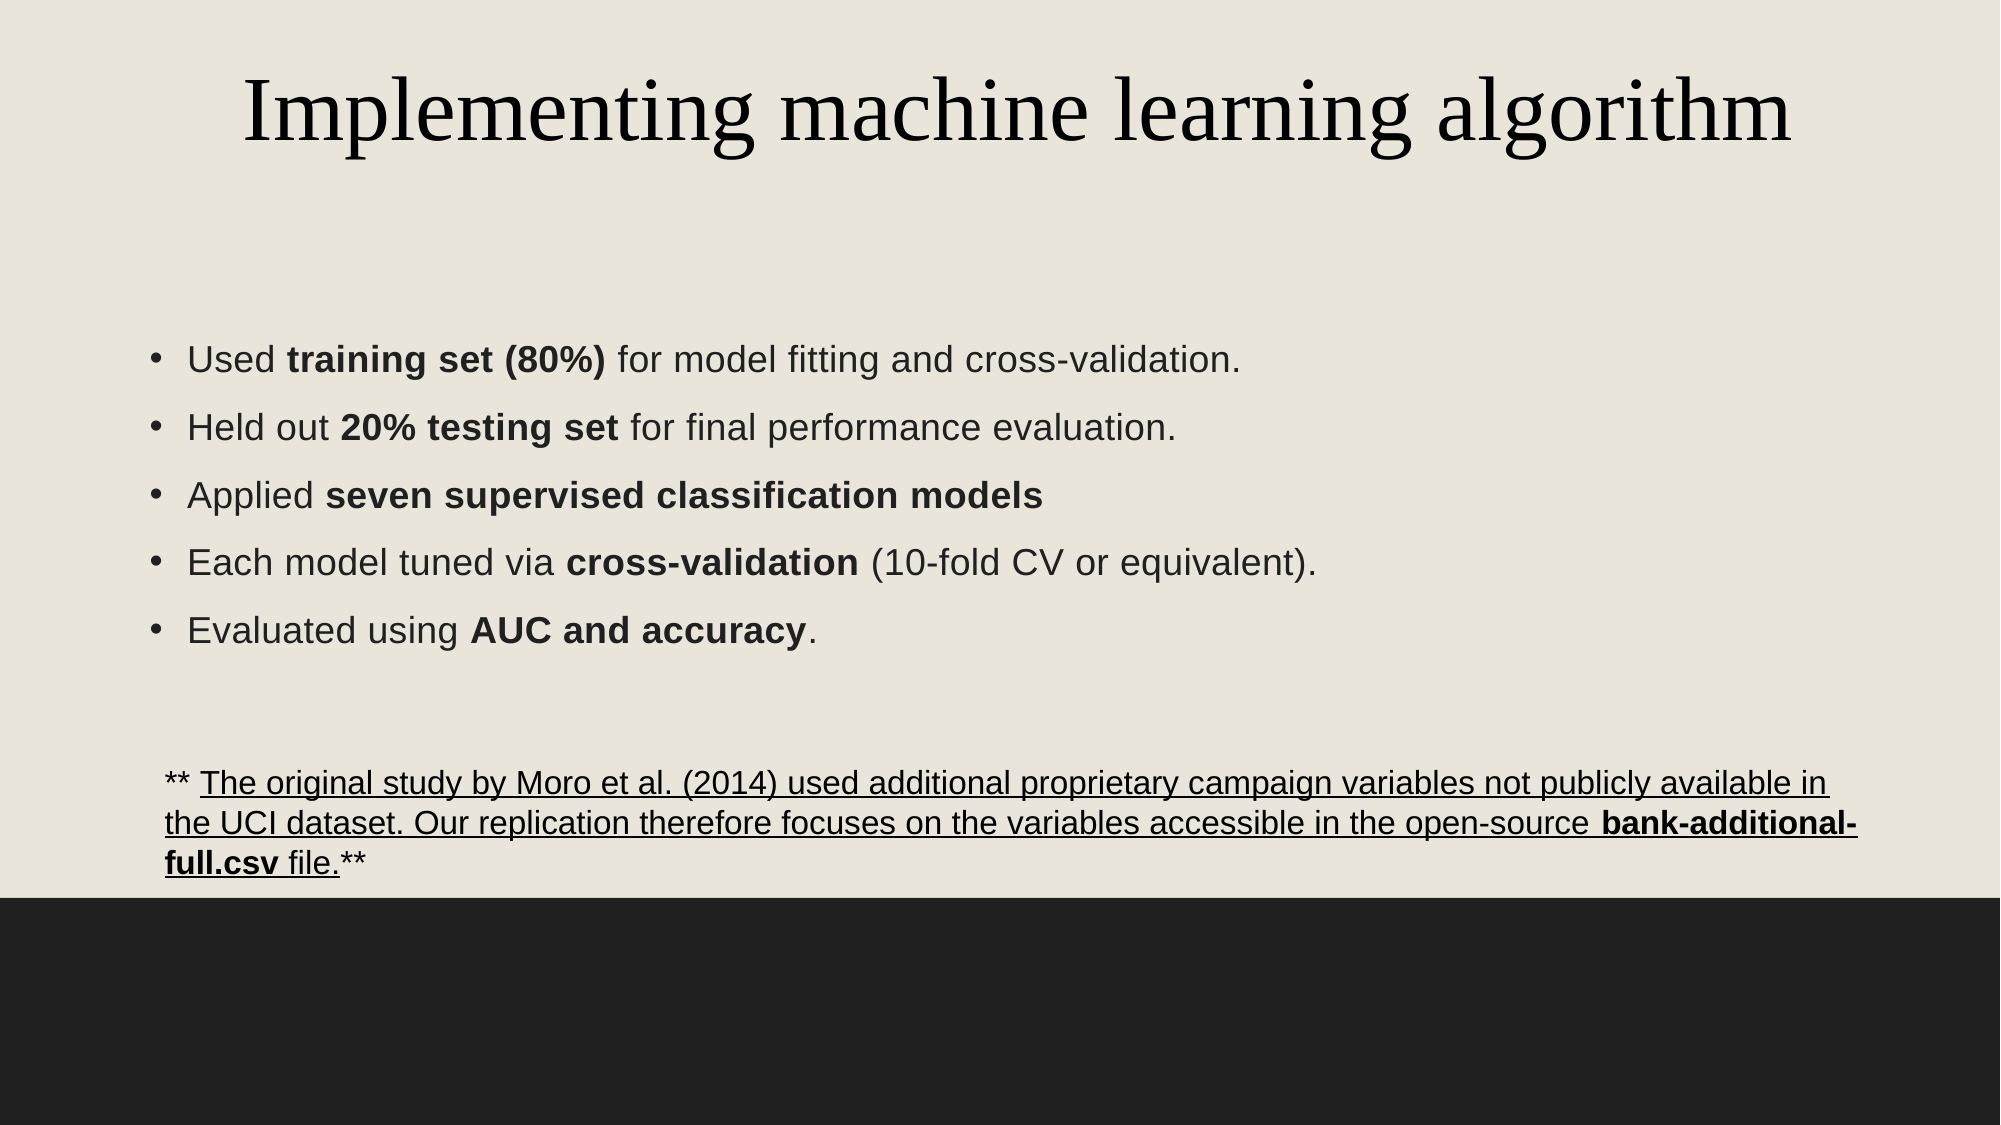

Implementing machine learning algorithm

Used training set (80%) for model fitting and cross-validation.
Held out 20% testing set for final performance evaluation.
Applied seven supervised classification models
Each model tuned via cross-validation (10-fold CV or equivalent).
Evaluated using AUC and accuracy.

** The original study by Moro et al. (2014) used additional proprietary campaign variables not publicly available in the UCI dataset. Our replication therefore focuses on the variables accessible in the open-source bank-additional-full.csv file.**